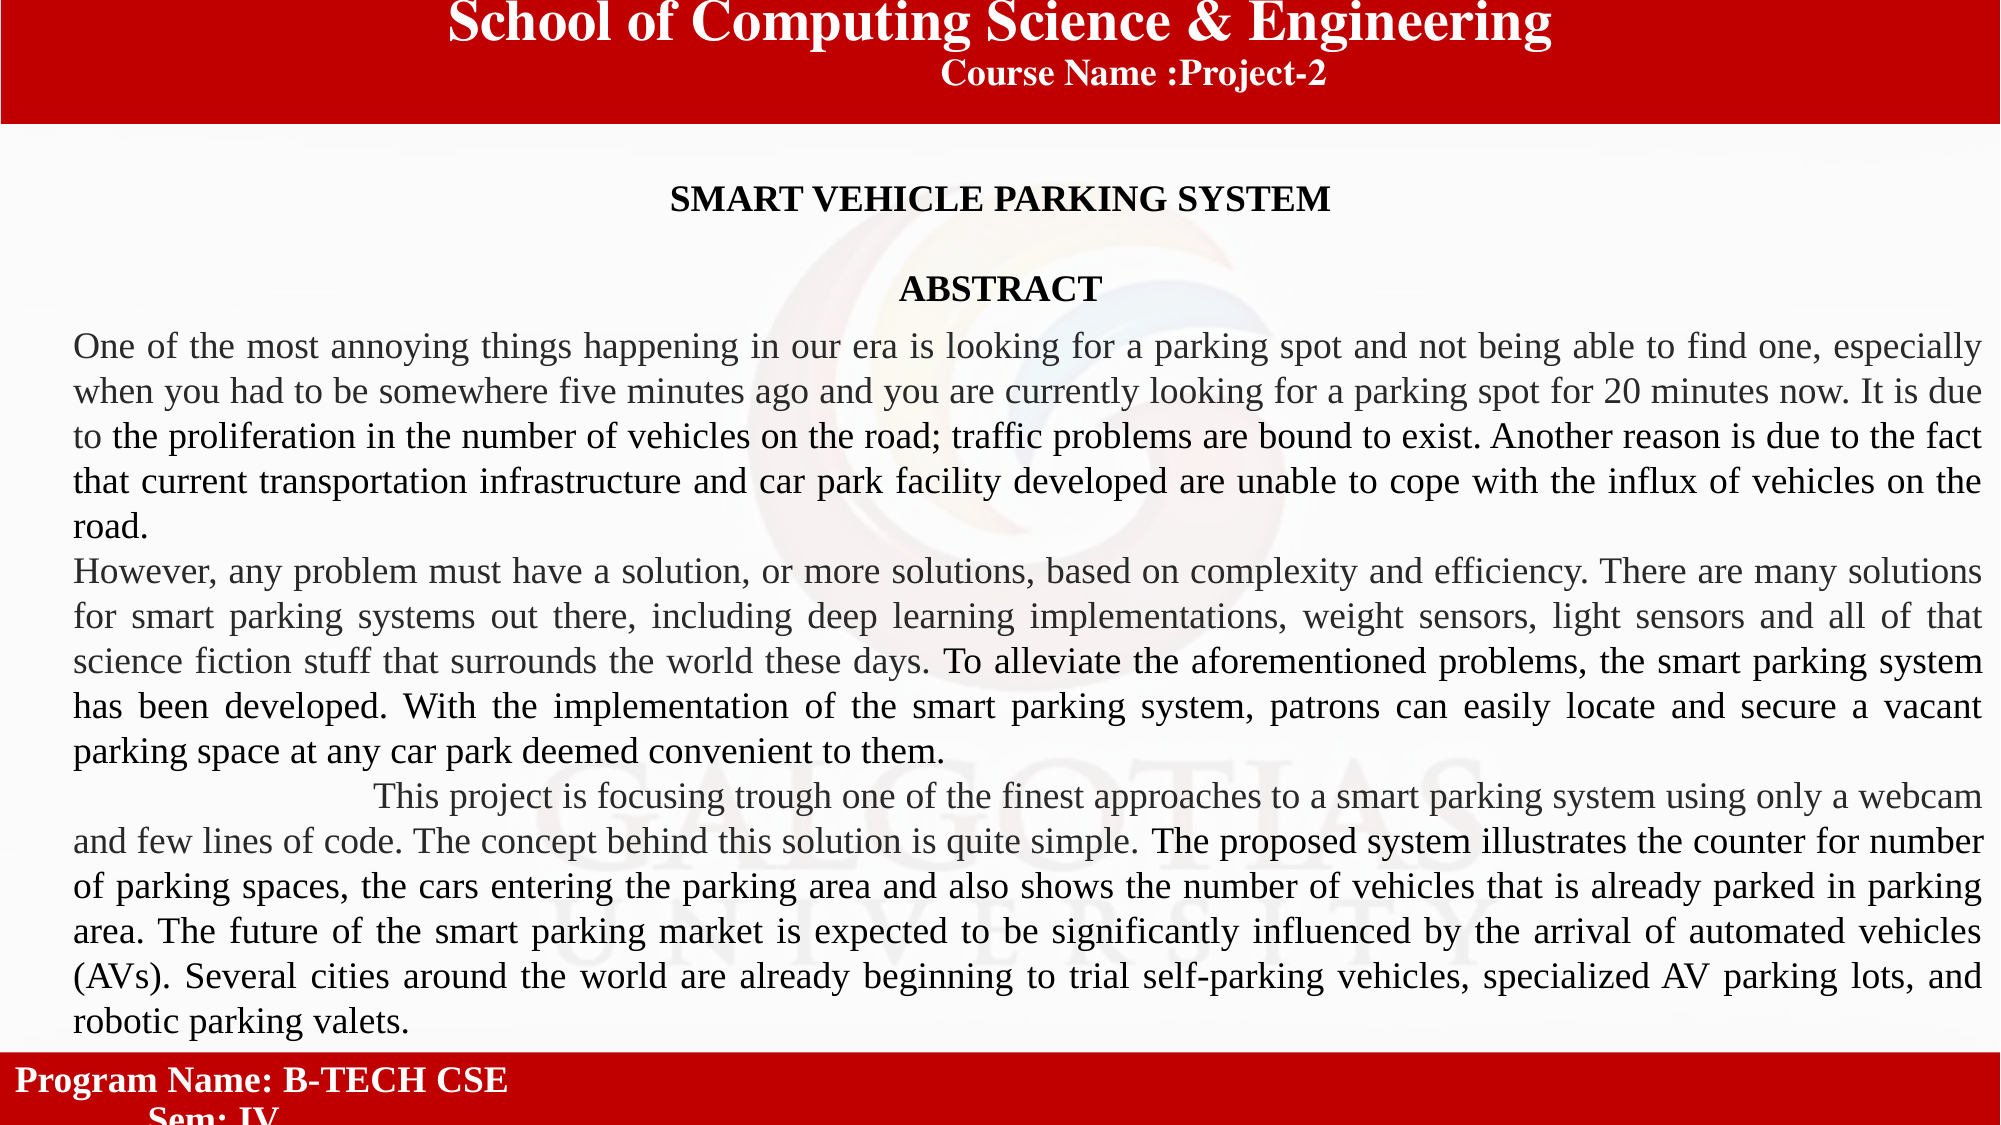

School of Computing Science & Engineering
                            Course Name :Project-2

SMART VEHICLE PARKING SYSTEM

ABSTRACT

One of the most annoying things happening in our era is looking for a parking spot and not being able to find one, especially when you had to be somewhere five minutes ago and you are currently looking for a parking spot for 20 minutes now. It is due to the proliferation in the number of vehicles on the road; traffic problems are bound to exist. Another reason is due to the fact that current transportation infrastructure and car park facility developed are unable to cope with the influx of vehicles on the road.
However, any problem must have a solution, or more solutions, based on complexity and efficiency. There are many solutions for smart parking systems out there, including deep learning implementations, weight sensors, light sensors and all of that science fiction stuff that surrounds the world these days. To alleviate the aforementioned problems, the smart parking system has been developed. With the implementation of the smart parking system, patrons can easily locate and secure a vacant parking space at any car park deemed convenient to them.
		This project is focusing trough one of the finest approaches to a smart parking system using only a webcam and few lines of code. The concept behind this solution is quite simple. The proposed system illustrates the counter for number of parking spaces, the cars entering the parking area and also shows the number of vehicles that is already parked in parking area. The future of the smart parking market is expected to be significantly influenced by the arrival of automated vehicles (AVs). Several cities around the world are already beginning to trial self-parking vehicles, specialized AV parking lots, and robotic parking valets.
Program Name: B-TECH CSE 	                                                                                                                                                               Sem: IV